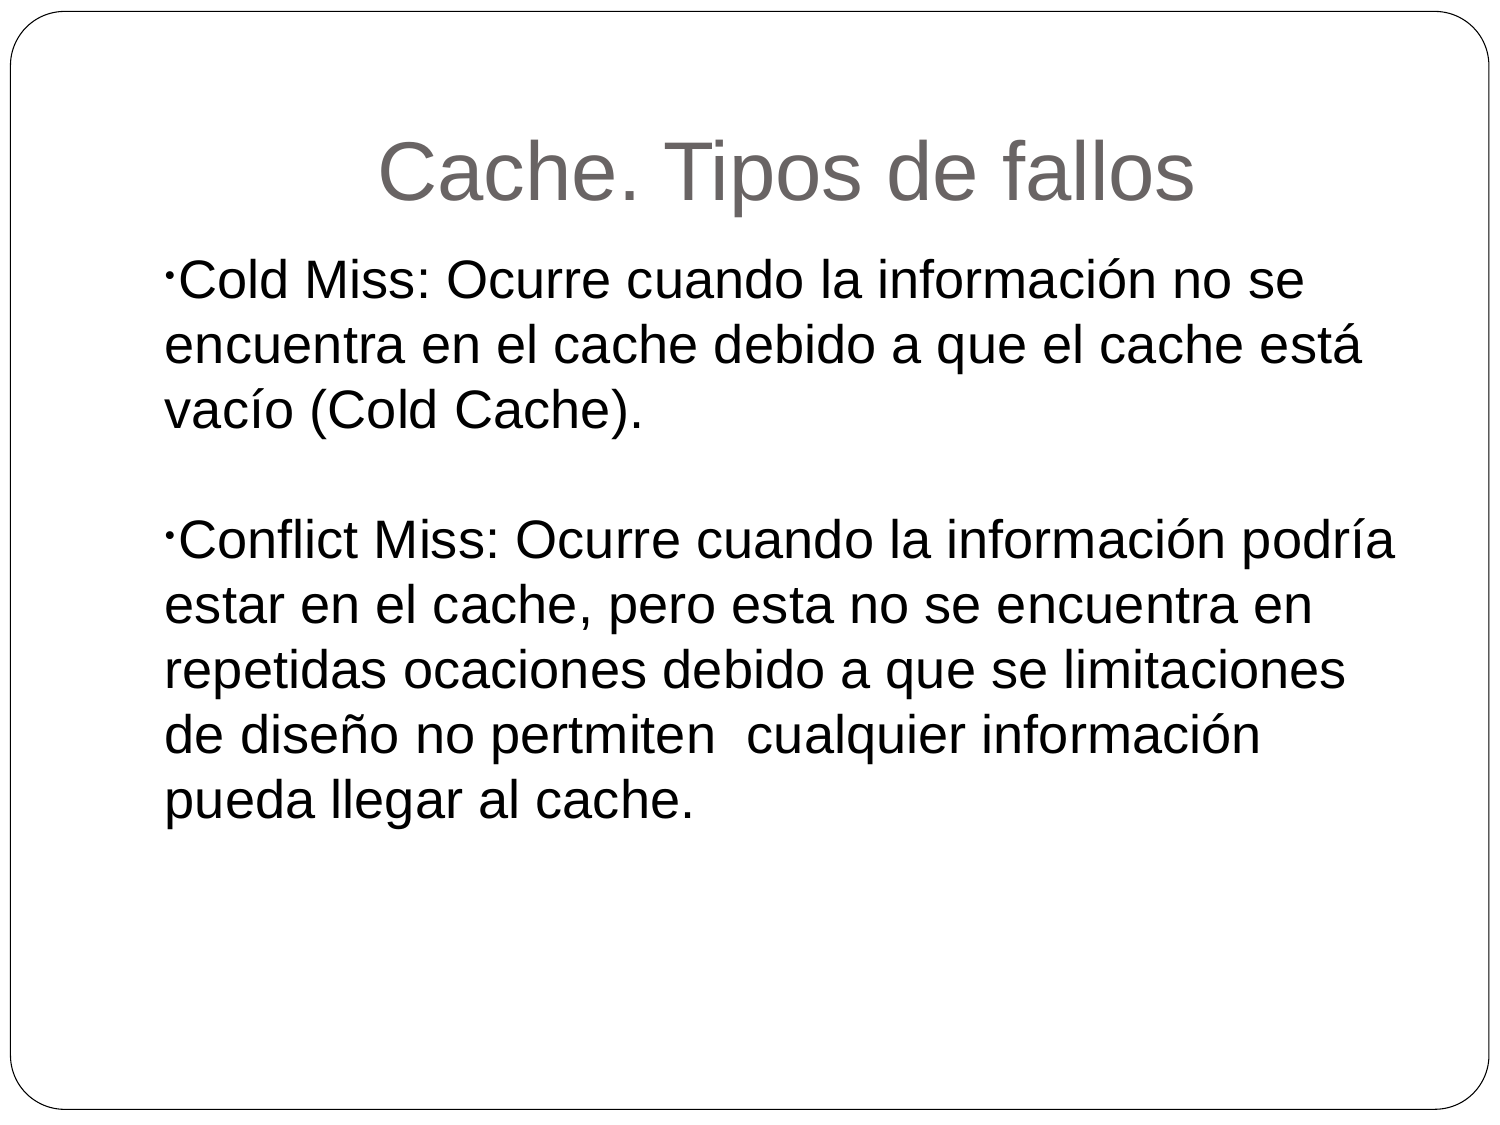

Cache. Tipos de fallos
Cold Miss: Ocurre cuando la información no se encuentra en el cache debido a que el cache está vacío (Cold Cache).

Conflict Miss: Ocurre cuando la información podría estar en el cache, pero esta no se encuentra en repetidas ocaciones debido a que se limitaciones de diseño no pertmiten  cualquier información pueda llegar al cache.